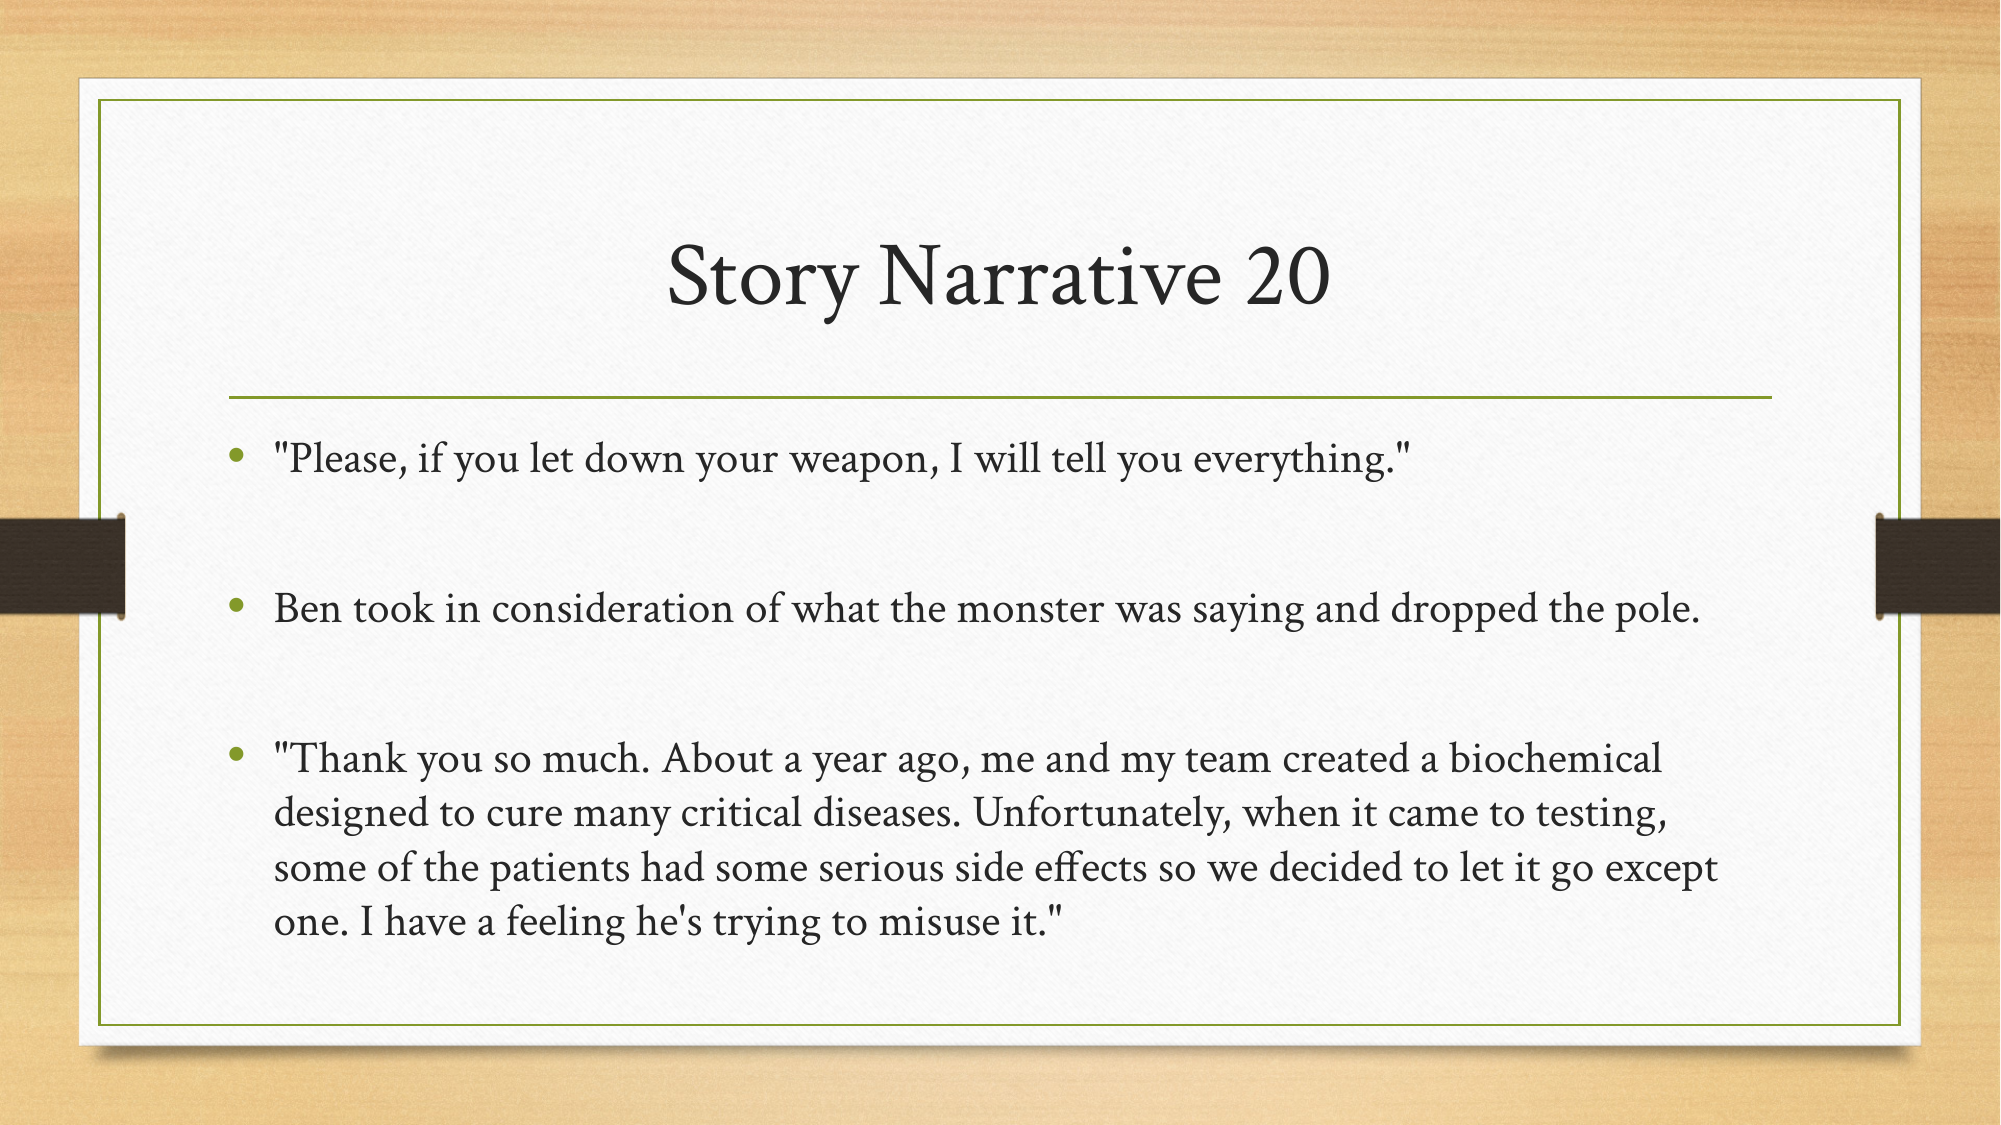

# Story Narrative 20
"Please, if you let down your weapon, I will tell you everything."

Ben took in consideration of what the monster was saying and dropped the pole.

"Thank you so much. About a year ago, me and my team created a biochemical designed to cure many critical diseases. Unfortunately, when it came to testing, some of the patients had some serious side effects so we decided to let it go except one. I have a feeling he's trying to misuse it."